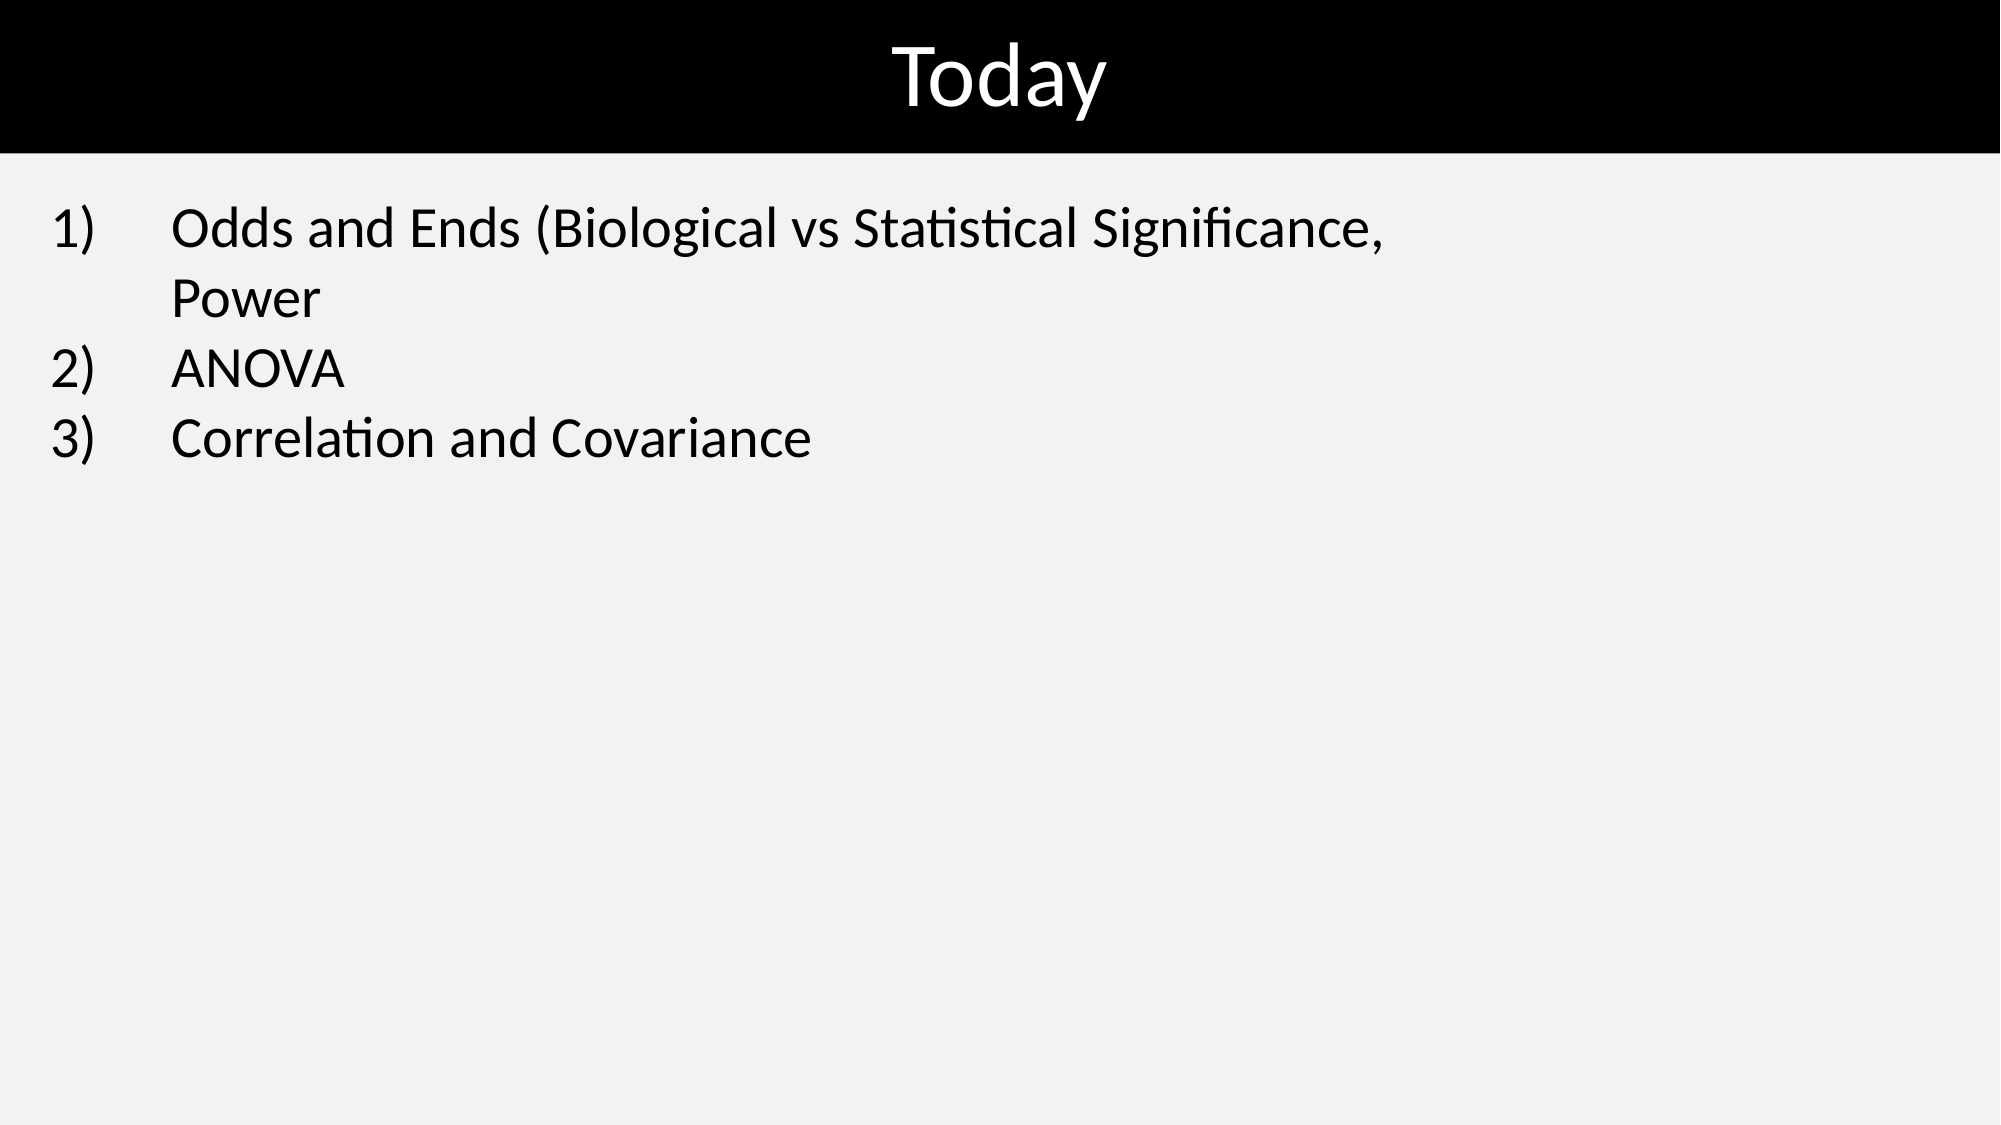

# Today
Odds and Ends (Biological vs Statistical Significance, Power
ANOVA
Correlation and Covariance